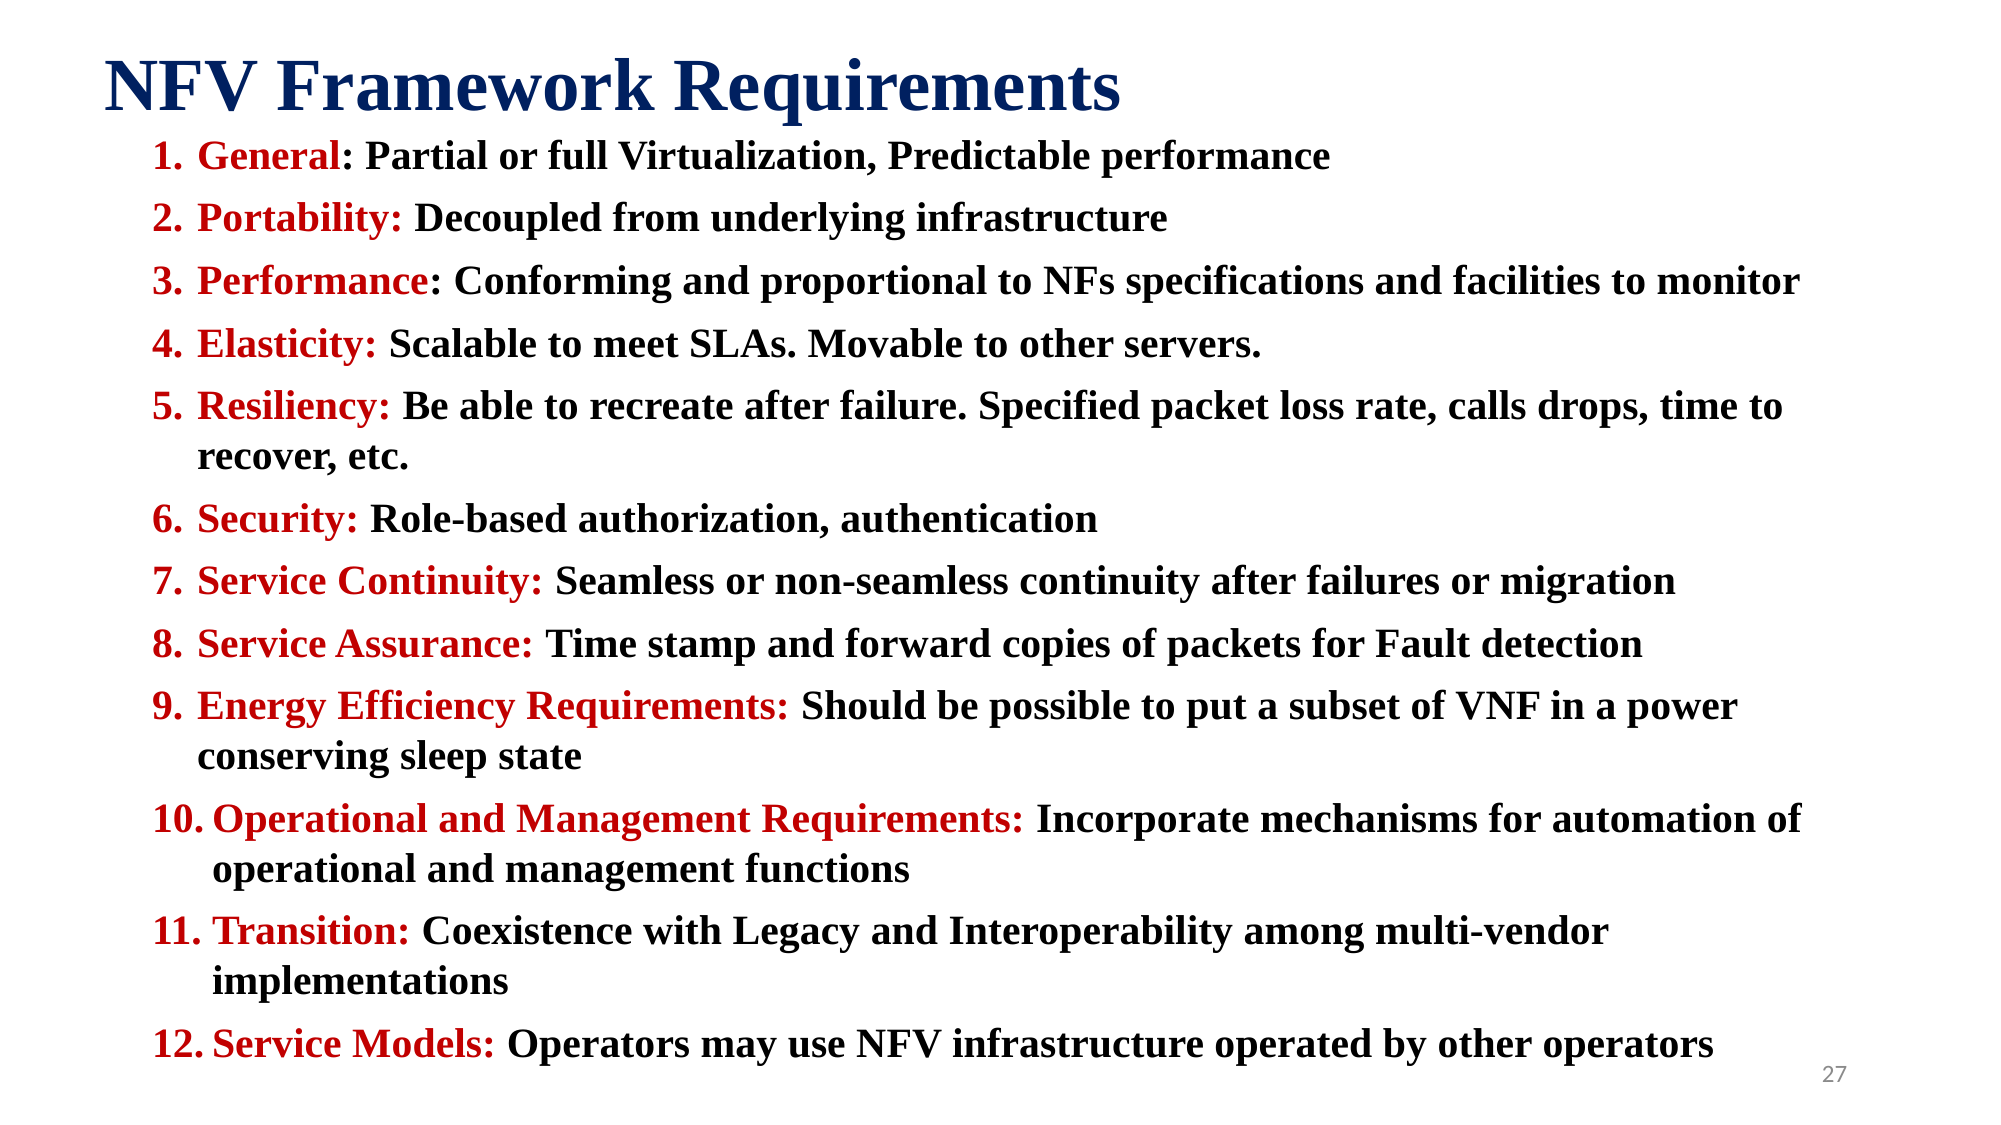

NFV Framework Requirements
General: Partial or full Virtualization, Predictable performance
Portability: Decoupled from underlying infrastructure
Performance: Conforming and proportional to NFs specifications and facilities to monitor
Elasticity: Scalable to meet SLAs. Movable to other servers.
Resiliency: Be able to recreate after failure. Specified packet loss rate, calls drops, time to recover, etc.
Security: Role-based authorization, authentication
Service Continuity: Seamless or non-seamless continuity after failures or migration
Service Assurance: Time stamp and forward copies of packets for Fault detection
Energy Efficiency Requirements: Should be possible to put a subset of VNF in a power conserving sleep state
Operational and Management Requirements: Incorporate mechanisms for automation of operational and management functions
Transition: Coexistence with Legacy and Interoperability among multi-vendor implementations
Service Models: Operators may use NFV infrastructure operated by other operators
27